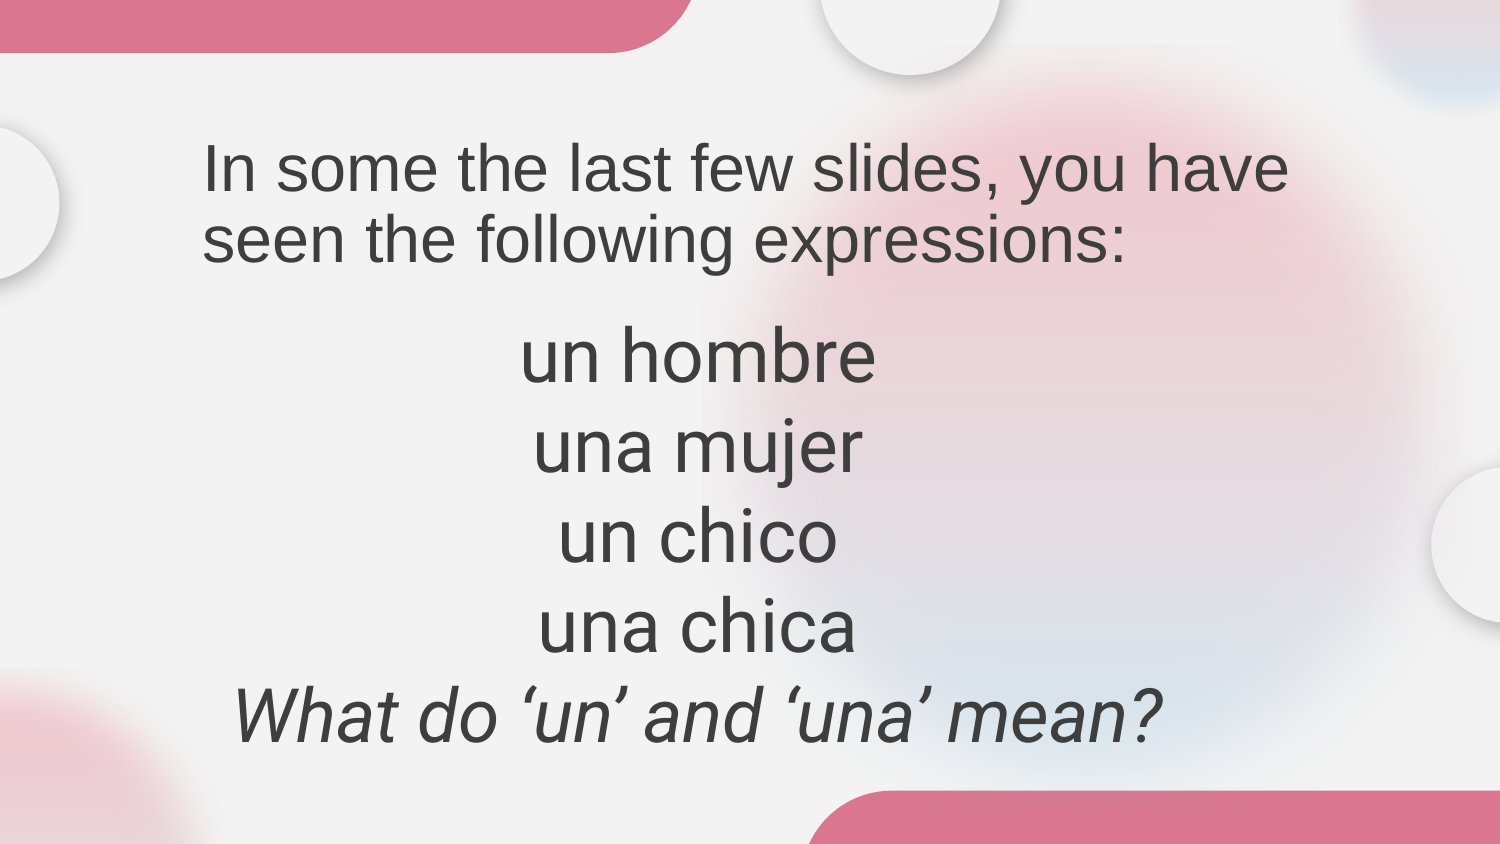

# In some the last few slides, you have seen the following expressions:
un hombre
una mujer
un chico
una chica
What do ‘un’ and ‘una’ mean?